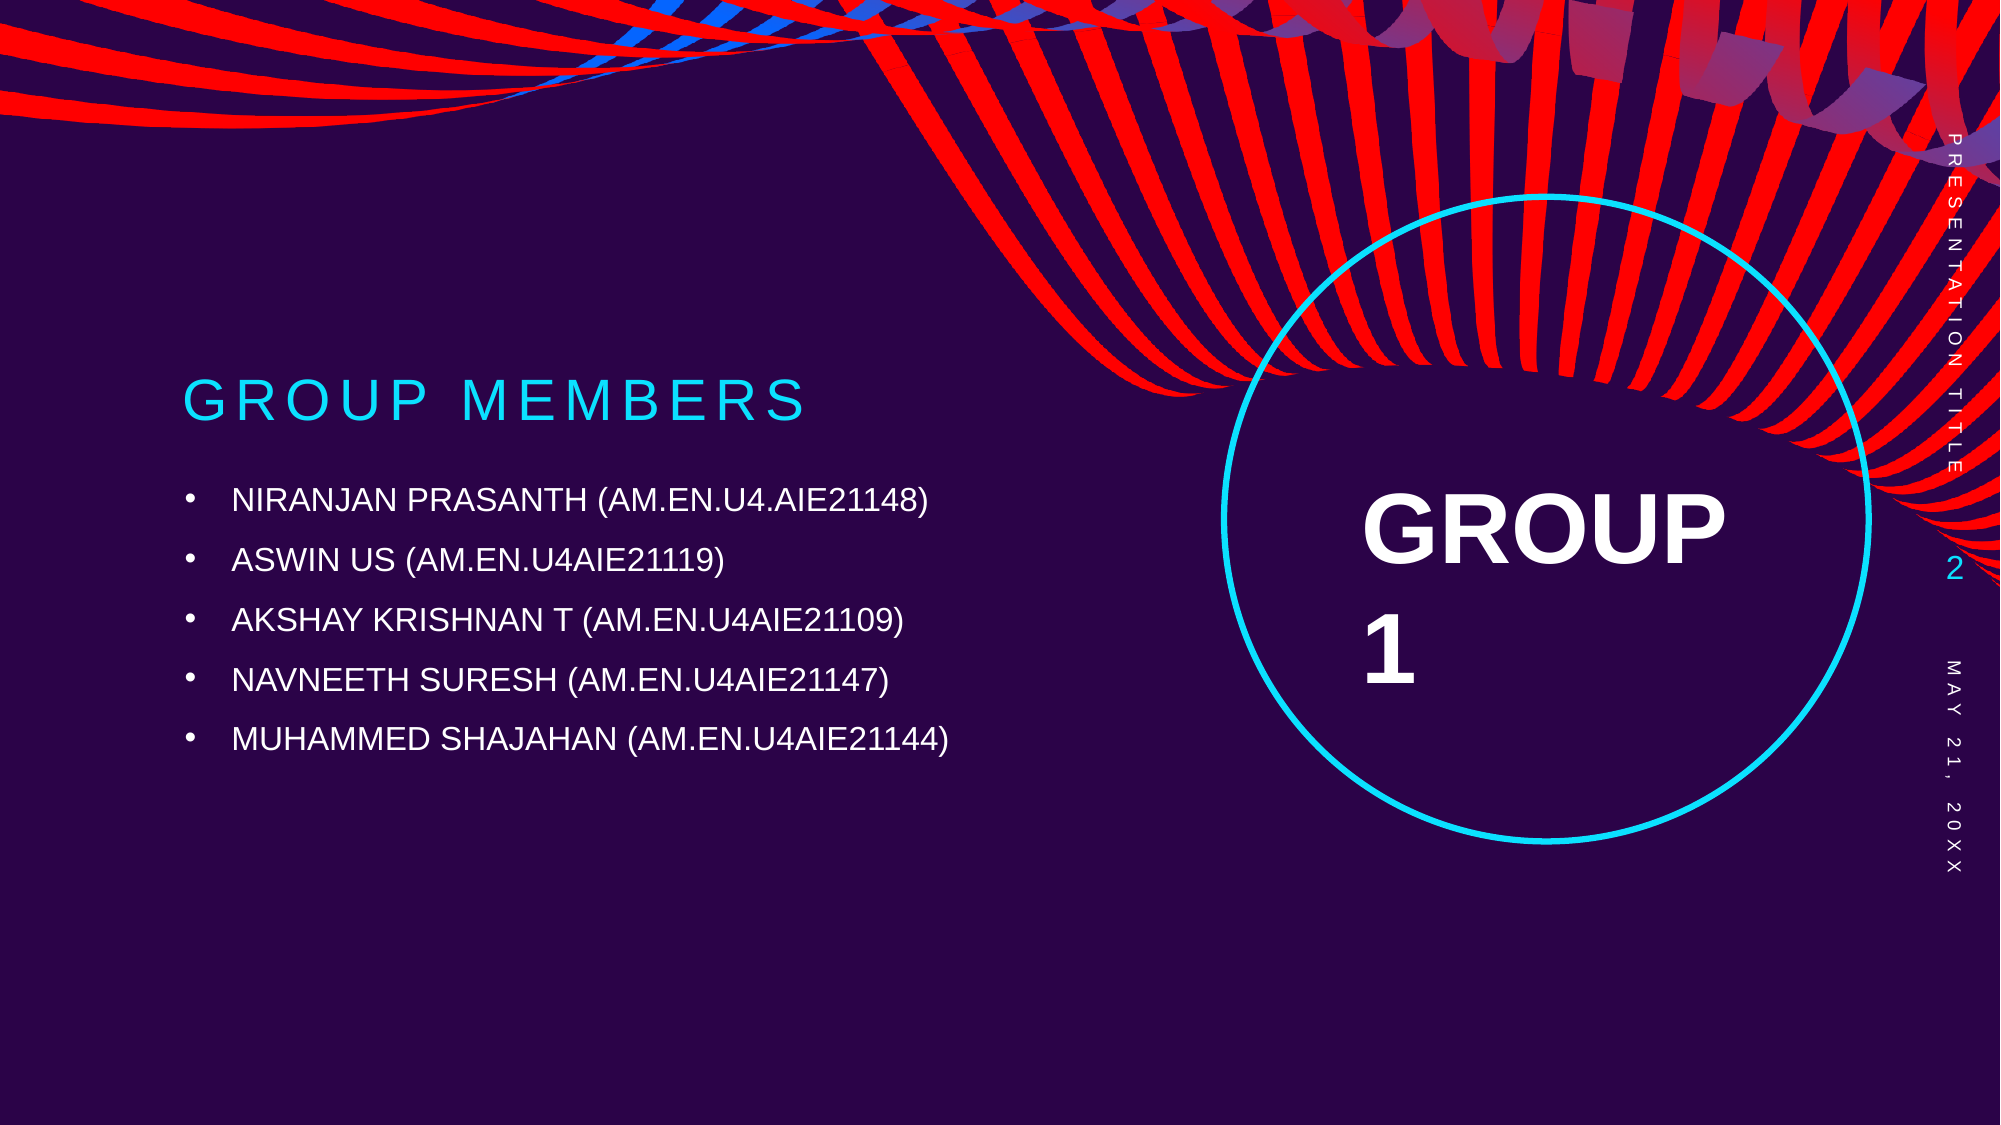

PRESENTATION TITLE
# GROUP MEMBERS
NIRANJAN PRASANTH (AM.EN.U4.AIE21148)
ASWIN US (AM.EN.U4AIE21119)
AKSHAY KRISHNAN T (AM.EN.U4AIE21109)
NAVNEETH SURESH (AM.EN.U4AIE21147)
MUHAMMED SHAJAHAN (AM.EN.U4AIE21144)
GROUP 1
2
May 21, 20XX